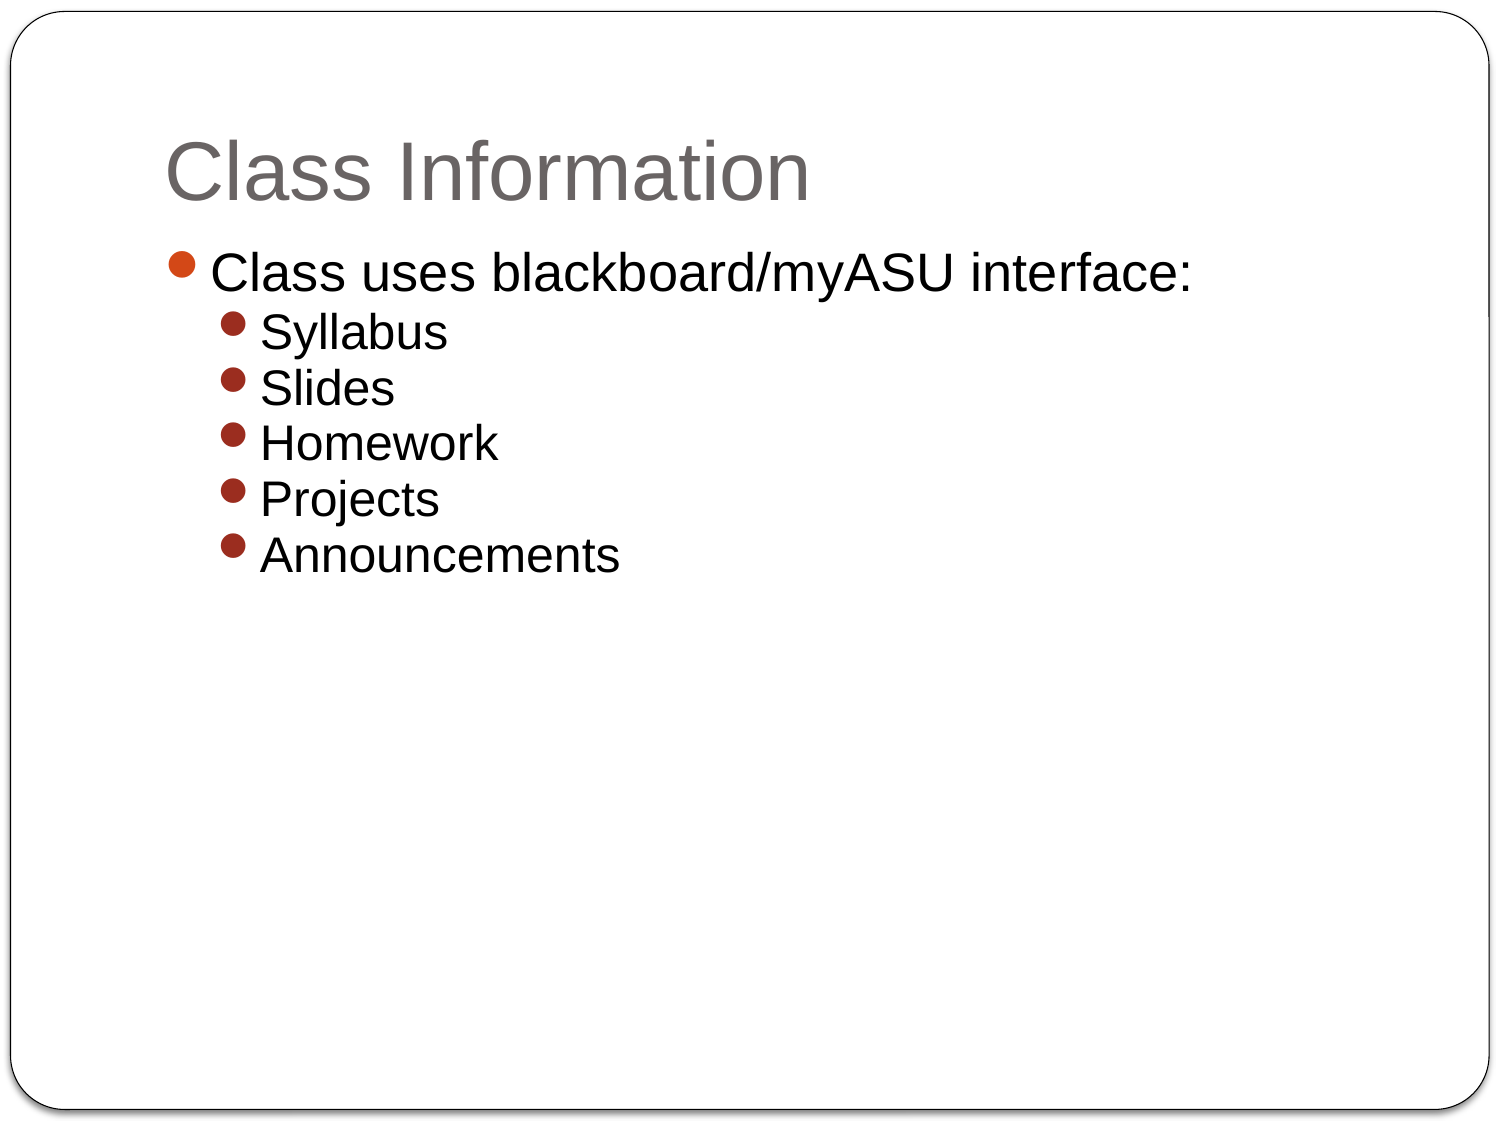

# Class Information
Class uses blackboard/myASU interface:
Syllabus
Slides
Homework
Projects
Announcements